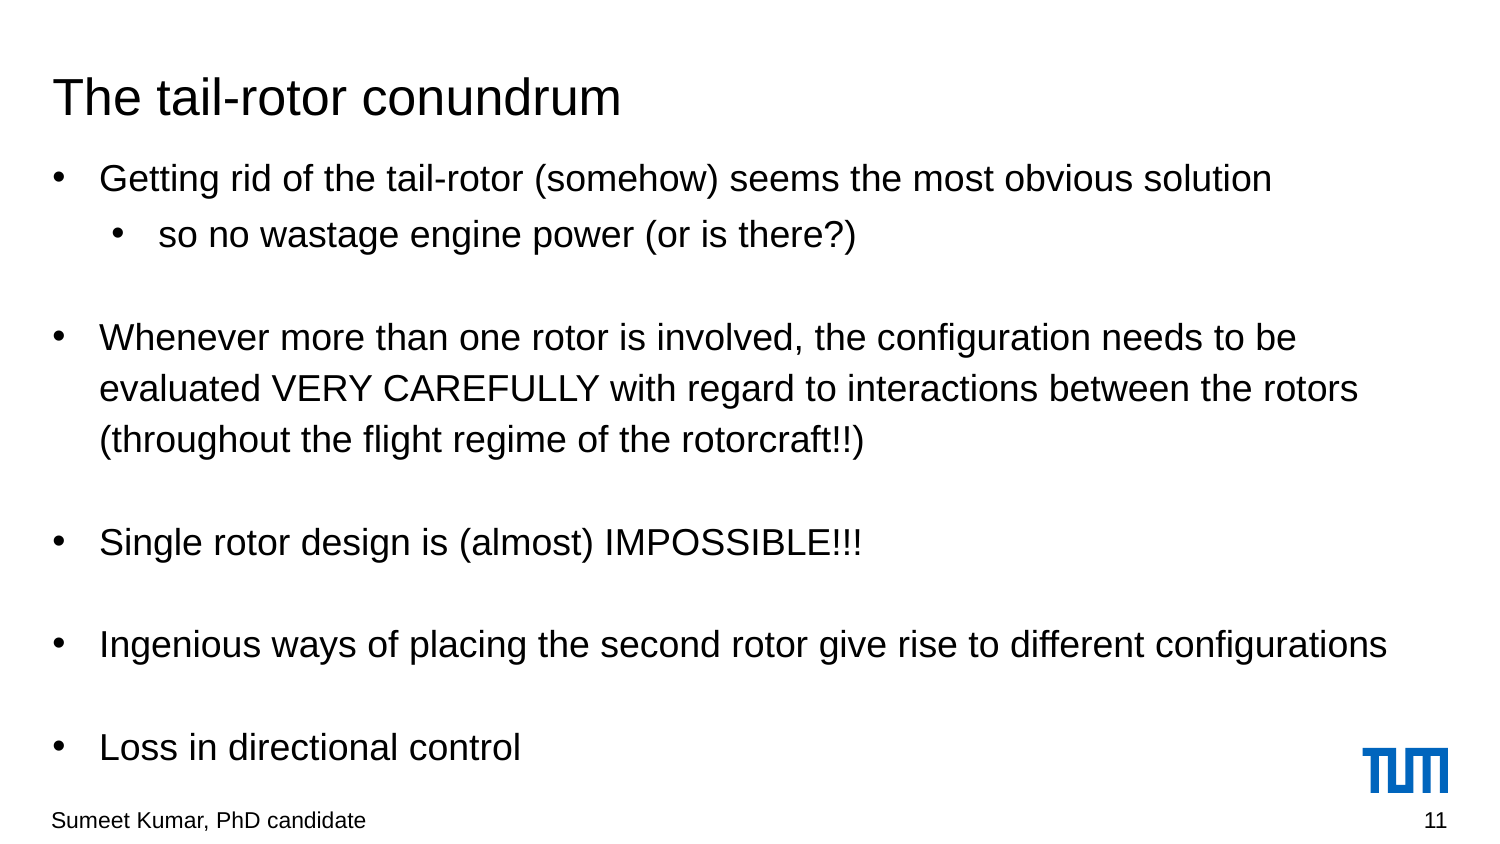

# The tail-rotor conundrum
Getting rid of the tail-rotor (somehow) seems the most obvious solution
so no wastage engine power (or is there?)

Whenever more than one rotor is involved, the configuration needs to be evaluated VERY CAREFULLY with regard to interactions between the rotors (throughout the flight regime of the rotorcraft!!)

Single rotor design is (almost) IMPOSSIBLE!!!

Ingenious ways of placing the second rotor give rise to different configurations

Loss in directional control

Sumeet Kumar, PhD candidate
11